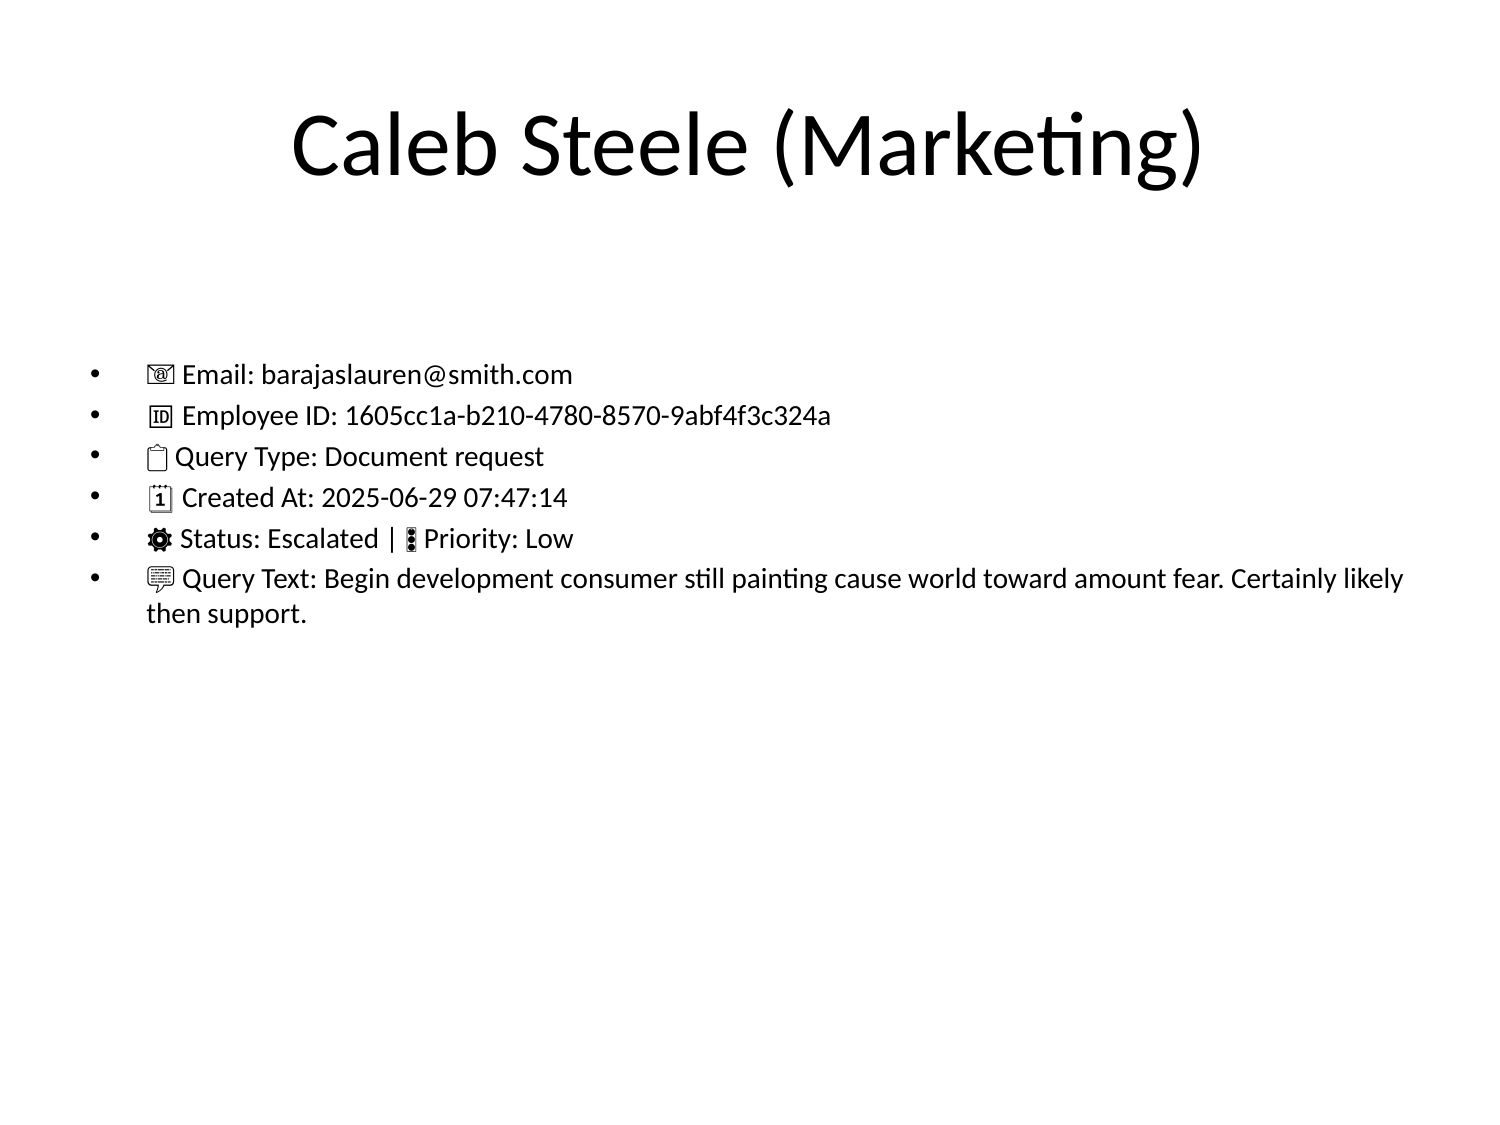

# Caleb Steele (Marketing)

📧 Email: barajaslauren@smith.com
🆔 Employee ID: 1605cc1a-b210-4780-8570-9abf4f3c324a
📋 Query Type: Document request
🗓 Created At: 2025-06-29 07:47:14
⚙ Status: Escalated | 🚦 Priority: Low
💬 Query Text: Begin development consumer still painting cause world toward amount fear. Certainly likely then support.